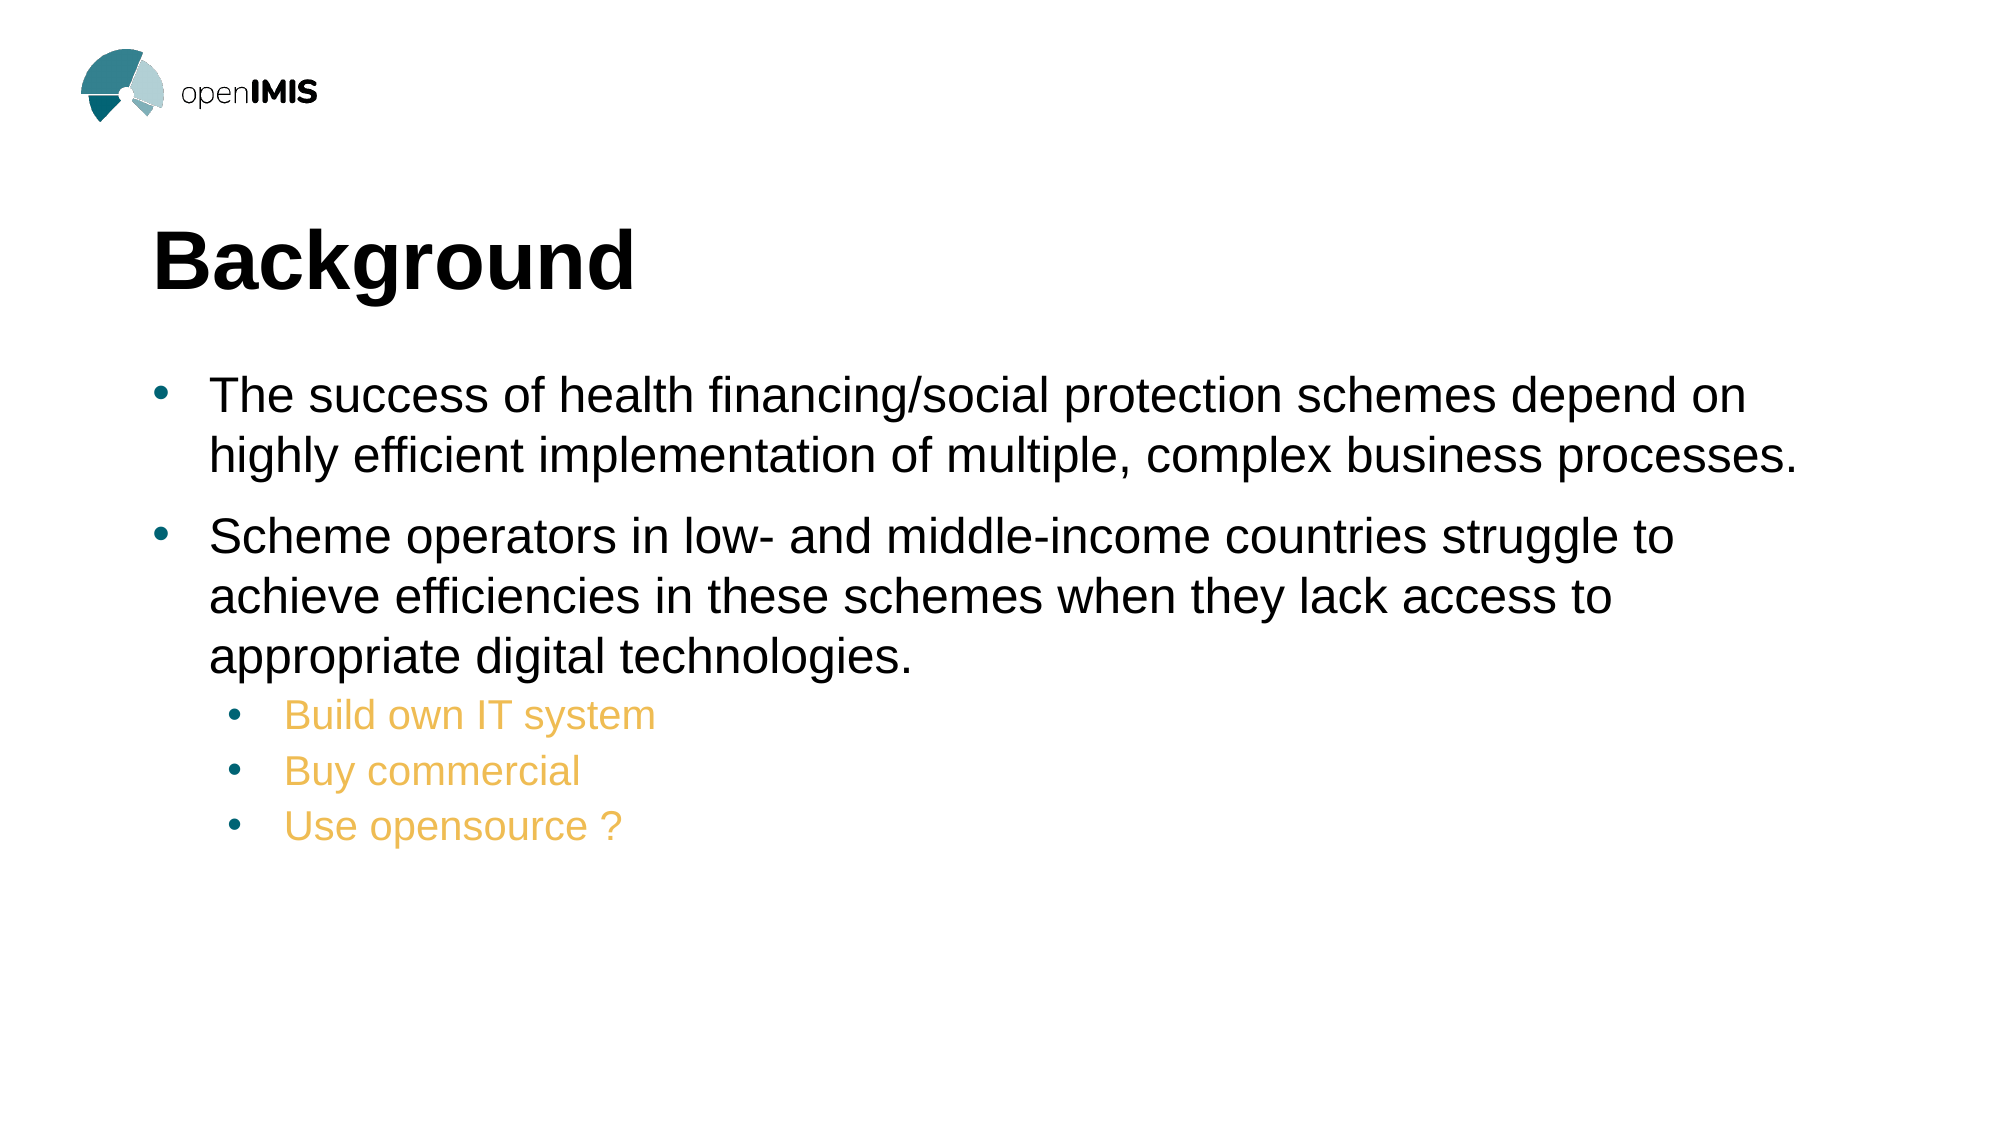

# Background
The success of health financing/social protection schemes depend on highly efficient implementation of multiple, complex business processes.
Scheme operators in low- and middle-income countries struggle to achieve efficiencies in these schemes when they lack access to appropriate digital technologies.
Build own IT system
Buy commercial
Use opensource ?